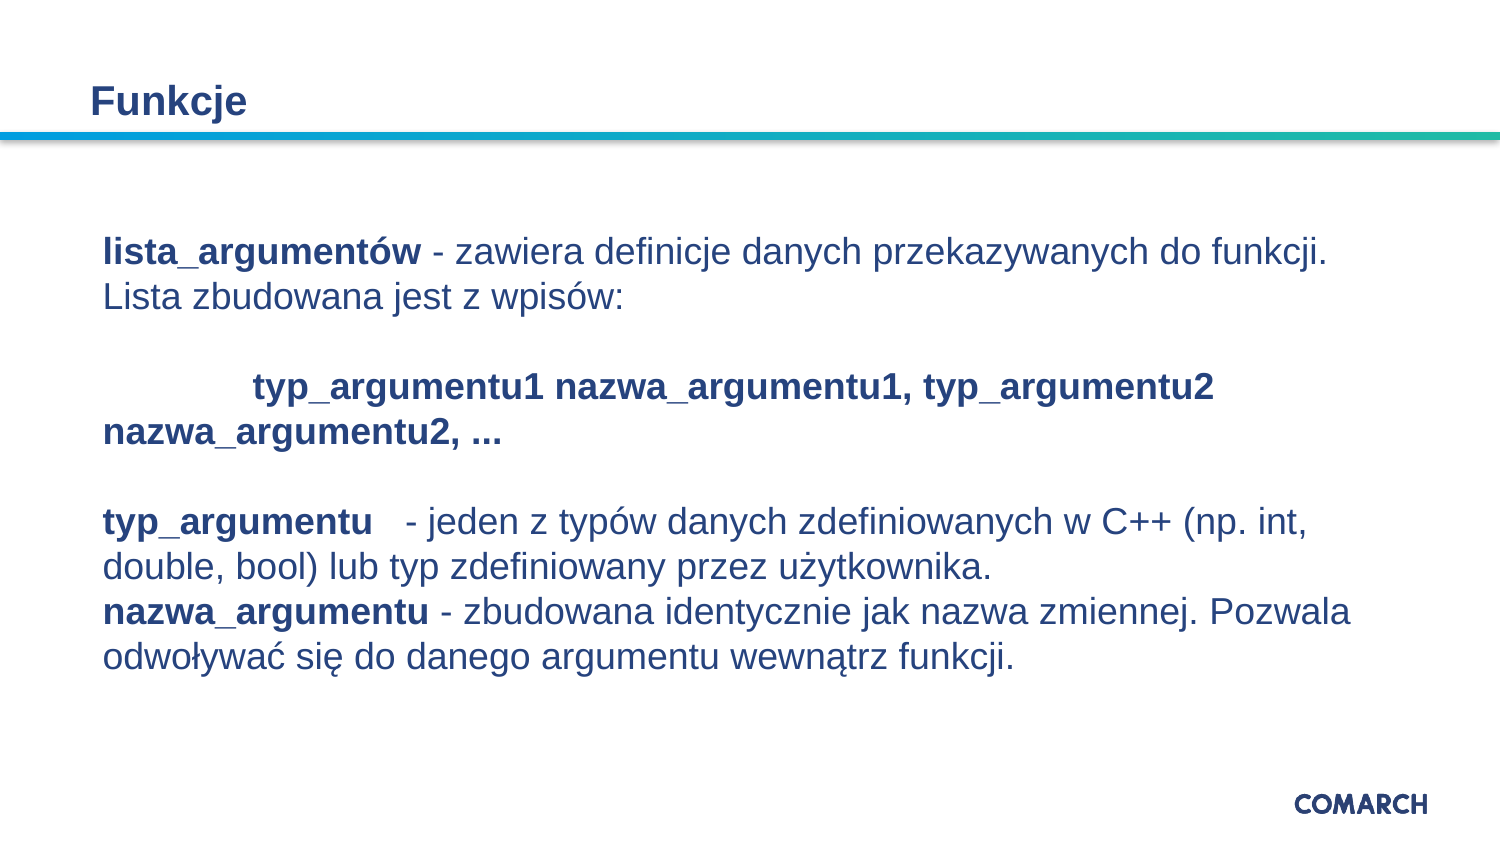

# Funkcje
lista_argumentów - zawiera definicje danych przekazywanych do funkcji. Lista zbudowana jest z wpisów:

	typ_argumentu1 nazwa_argumentu1, typ_argumentu2 	nazwa_argumentu2, ...

typ_argumentu   - jeden z typów danych zdefiniowanych w C++ (np. int, double, bool) lub typ zdefiniowany przez użytkownika.
nazwa_argumentu - zbudowana identycznie jak nazwa zmiennej. Pozwala odwoływać się do danego argumentu wewnątrz funkcji.